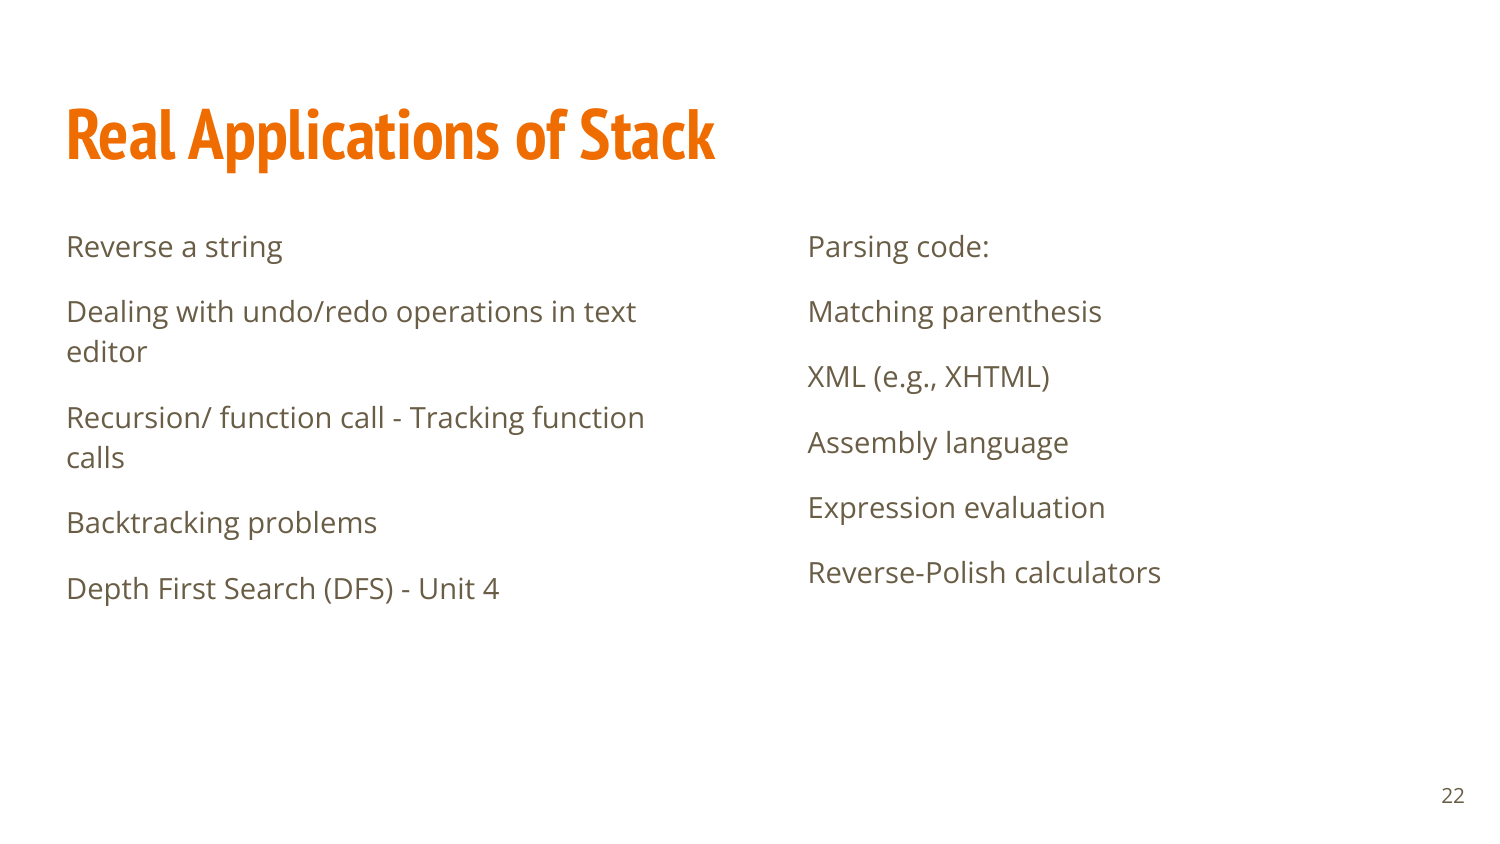

# Real Applications of Stack
Reverse a string
Dealing with undo/redo operations in text editor
Recursion/ function call - Tracking function calls
Backtracking problems
Depth First Search (DFS) - Unit 4

Parsing code:
Matching parenthesis
XML (e.g., XHTML)
Assembly language
Expression evaluation
Reverse-Polish calculators
22